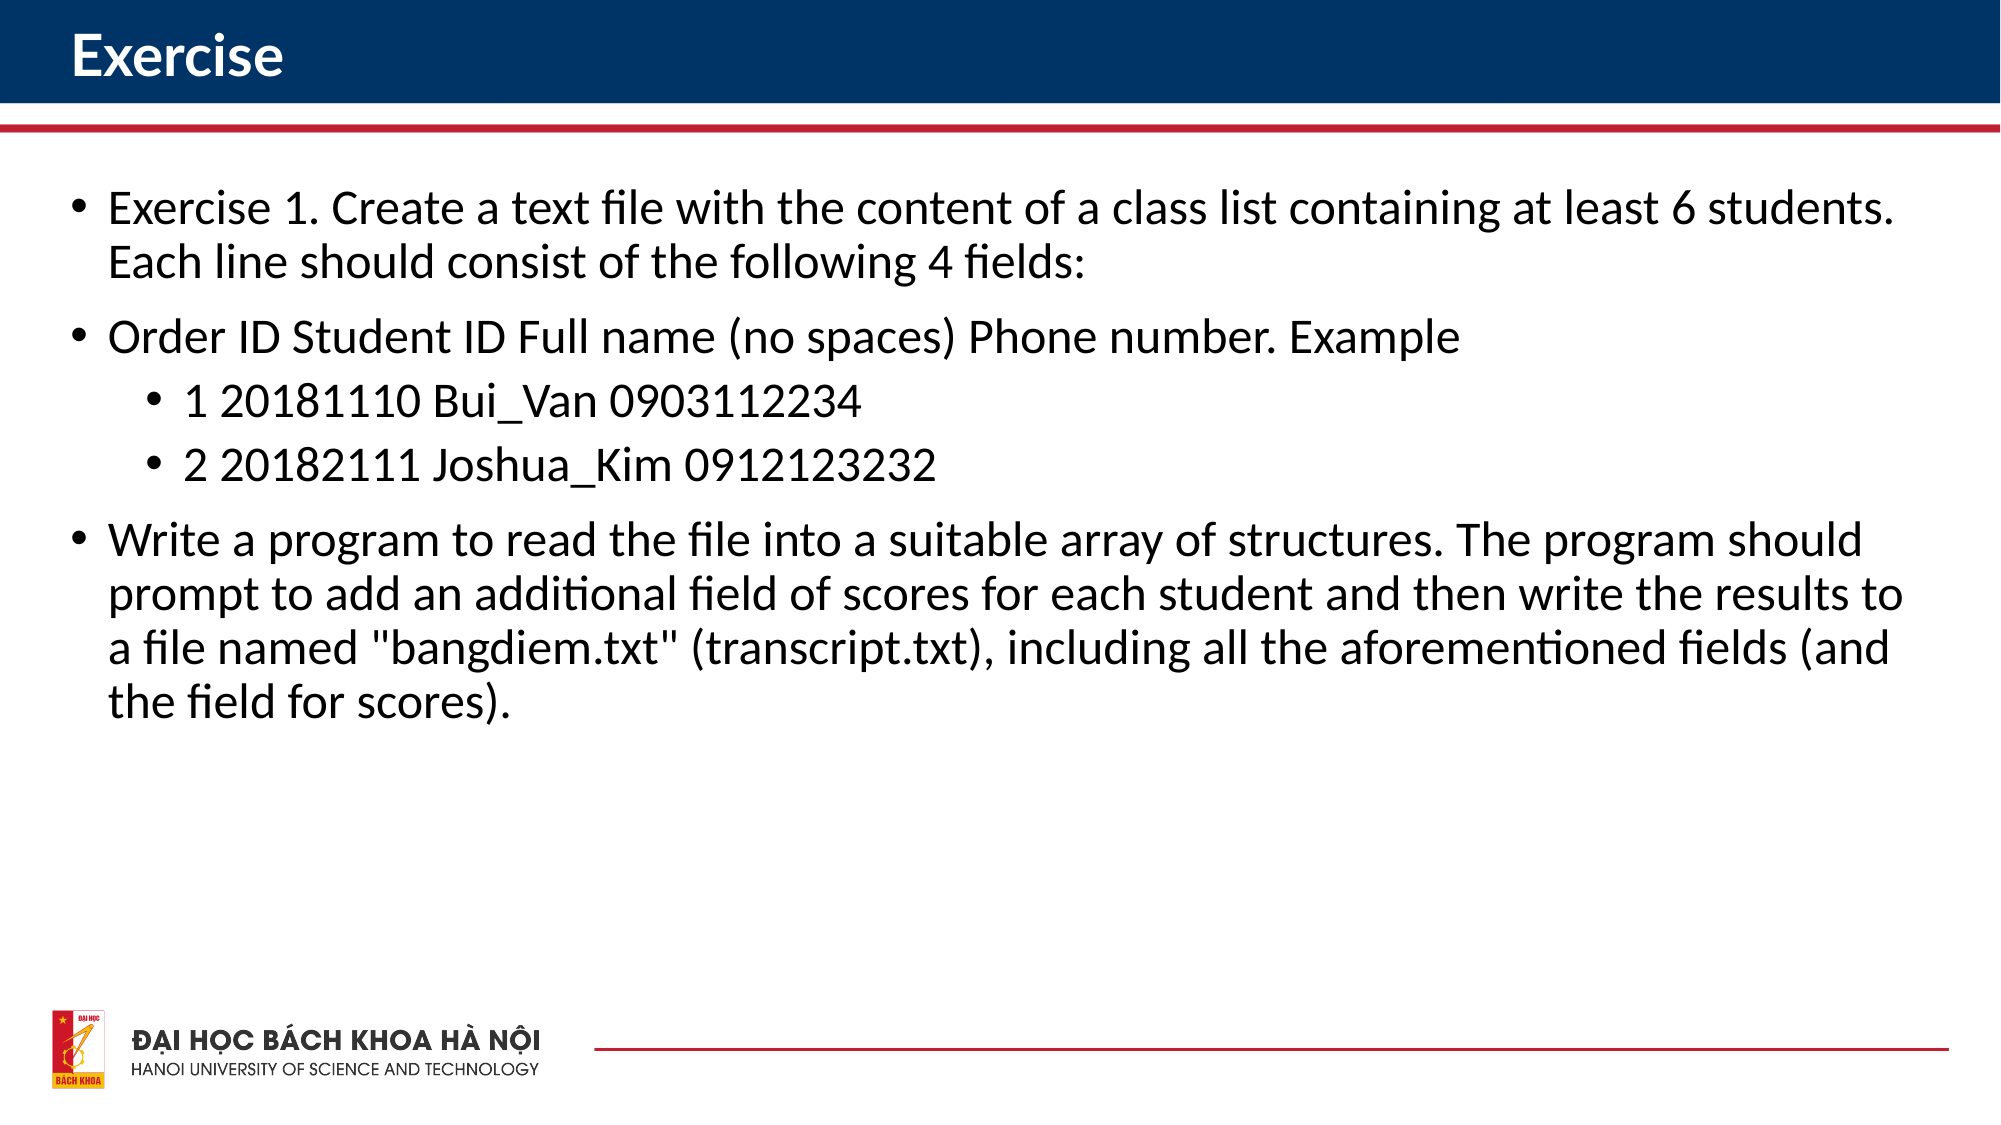

# Exercise
Exercise 1. Create a text file with the content of a class list containing at least 6 students. Each line should consist of the following 4 fields:
Order ID Student ID Full name (no spaces) Phone number. Example
1 20181110 Bui_Van 0903112234
2 20182111 Joshua_Kim 0912123232
Write a program to read the file into a suitable array of structures. The program should prompt to add an additional field of scores for each student and then write the results to a file named "bangdiem.txt" (transcript.txt), including all the aforementioned fields (and the field for scores).